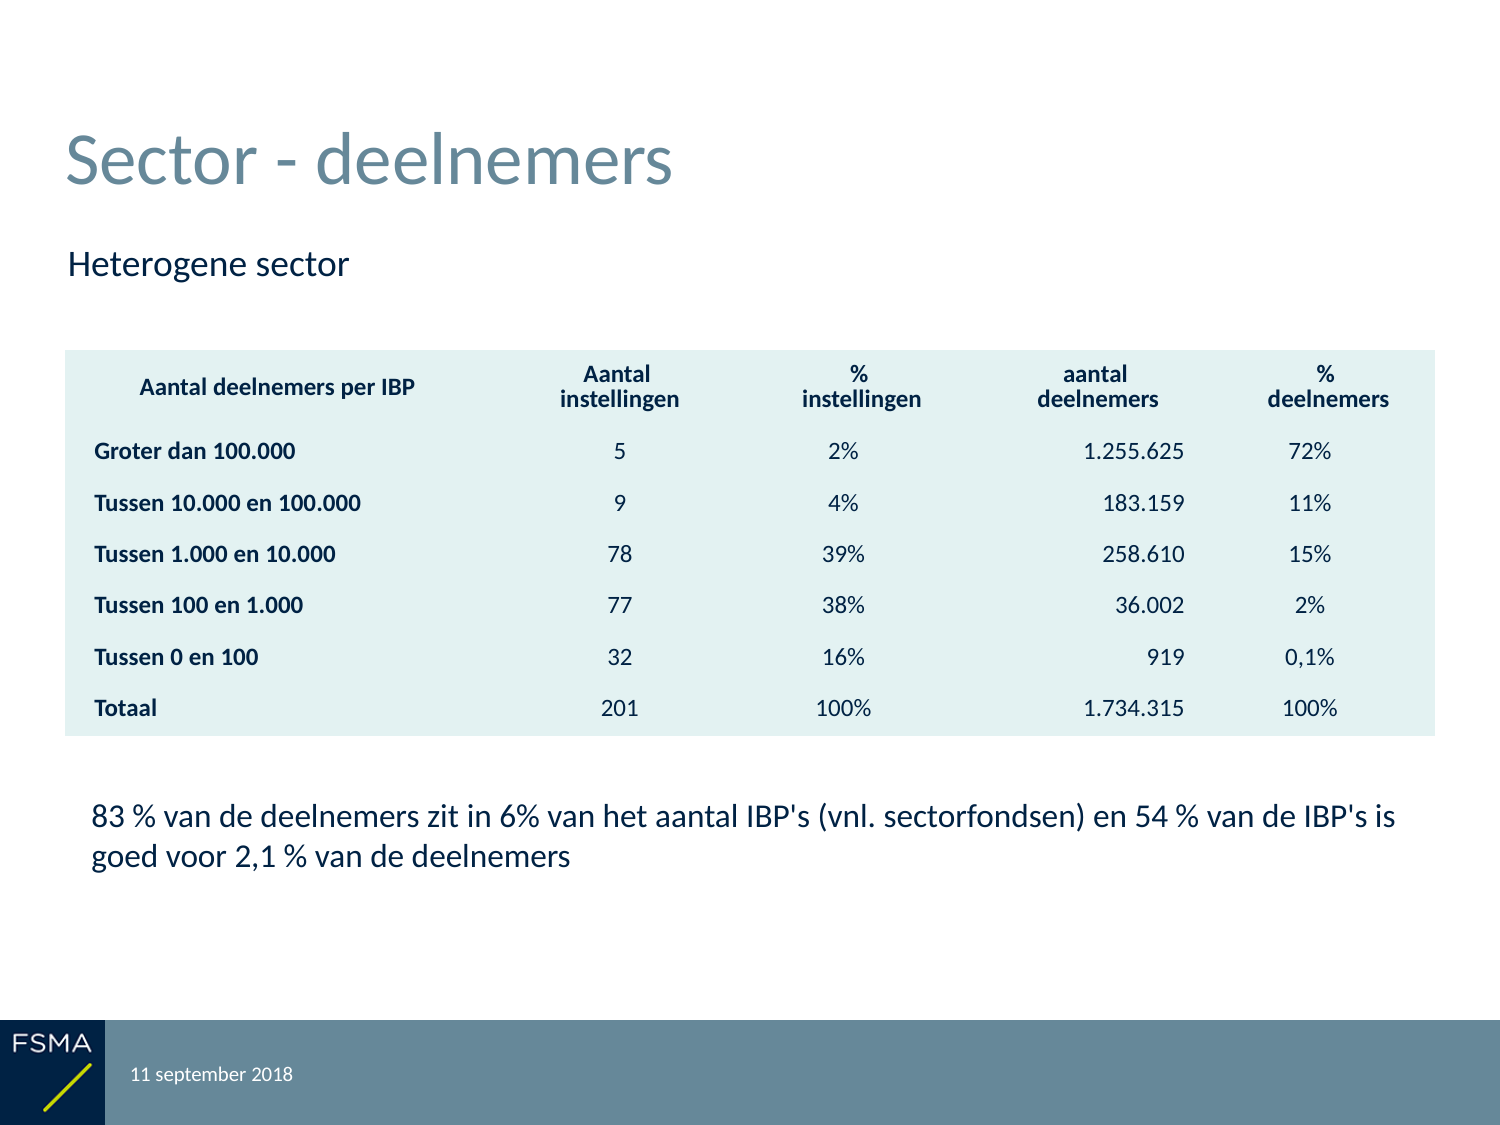

# Sector - deelnemers
Heterogene sector
| Aantal deelnemers per IBP | Aantal instellingen | % instellingen | aantal deelnemers | % deelnemers |
| --- | --- | --- | --- | --- |
| Groter dan 100.000 | 5 | 2% | 1.255.625 | 72% |
| Tussen 10.000 en 100.000 | 9 | 4% | 183.159 | 11% |
| Tussen 1.000 en 10.000 | 78 | 39% | 258.610 | 15% |
| Tussen 100 en 1.000 | 77 | 38% | 36.002 | 2% |
| Tussen 0 en 100 | 32 | 16% | 919 | 0,1% |
| Totaal | 201 | 100% | 1.734.315 | 100% |
83 % van de deelnemers zit in 6% van het aantal IBP's (vnl. sectorfondsen) en 54 % van de IBP's is goed voor 2,1 % van de deelnemers
11 september 2018
Rapportering over het boekjaar 2017
13